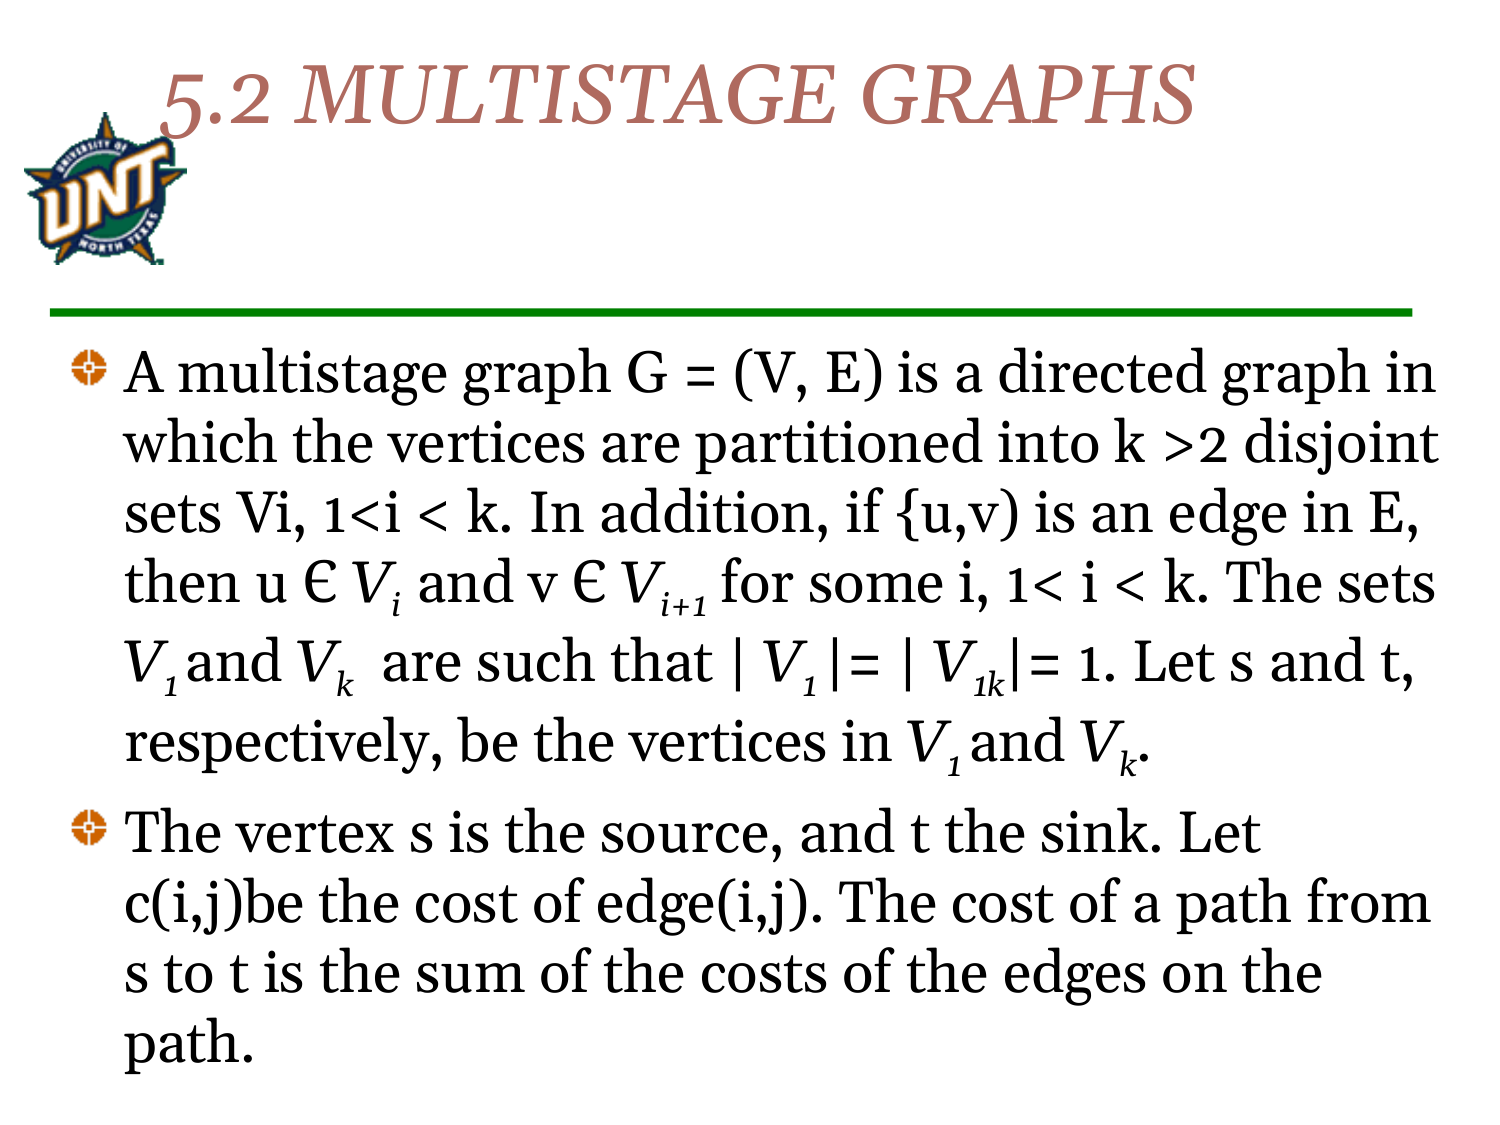

# 5.2 MULTISTAGE GRAPHS
A multistage graph G = (V, E) is a directed graph in which the vertices are partitioned into k >2 disjoint sets Vi, 1<i < k. In addition, if {u,v) is an edge in E, then u Є Vi  and v Є Vi+1 for some i, 1< i < k. The sets V1 and Vk  are such that | V1 |= | V1k|= 1. Let s and t, respectively, be the vertices in V1 and Vk.
The vertex s is the source, and t the sink. Let c(i,j)be the cost of edge(i,j). The cost of a path from s to t is the sum of the costs of the edges on the path.